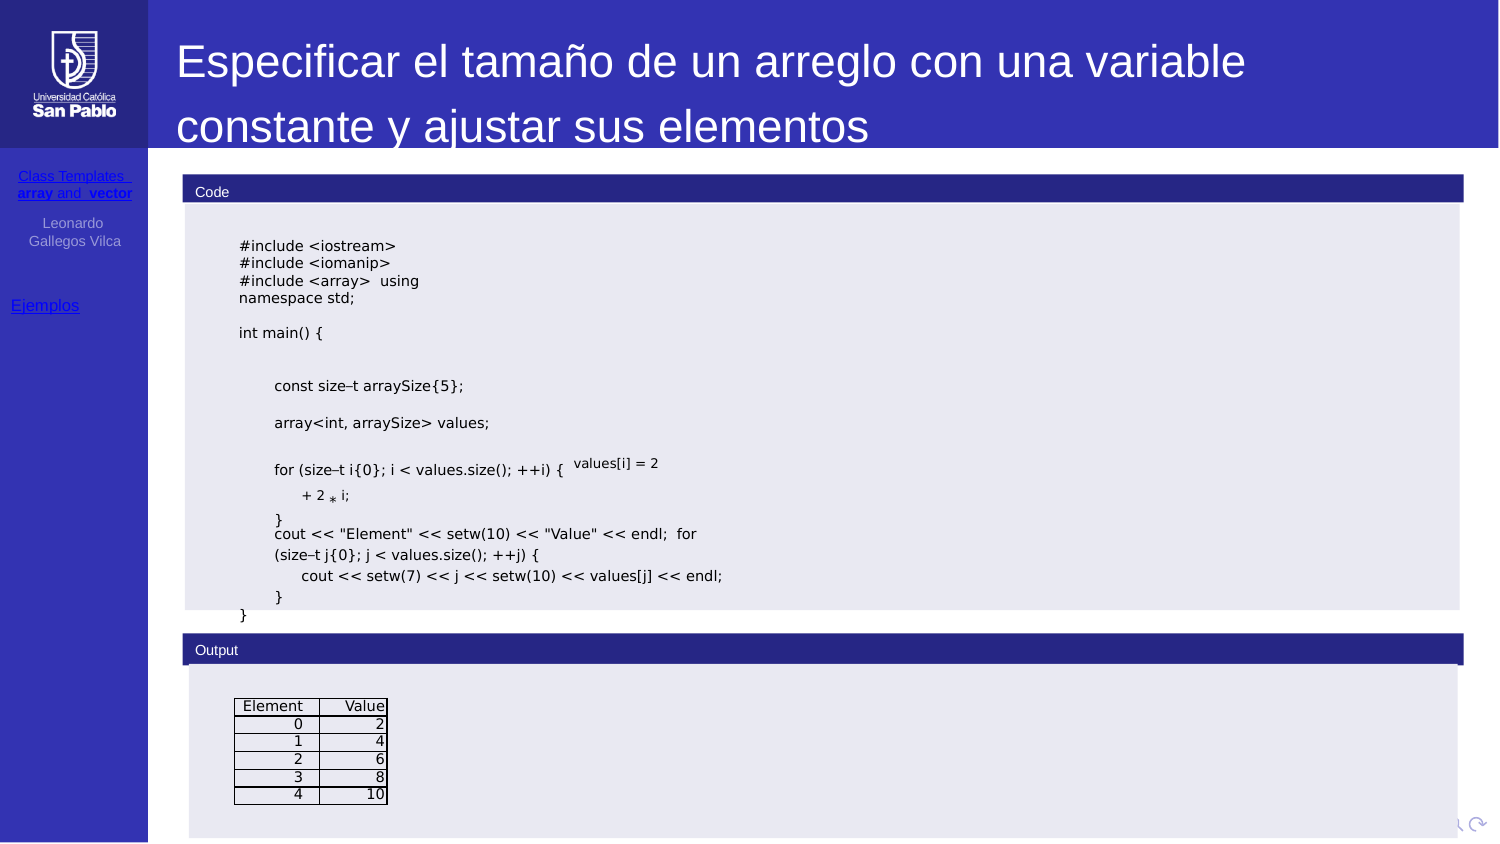

# Especificar el tamaño de un arreglo con una variable  constante y ajustar sus elementos

Class Templates  array and  vector
Leonardo  Gallegos Vilca

Code

#include <iostream>  #include <iomanip>  #include <array>  using namespace std;

int main() {
const size_t arraySize{5};  array<int, arraySize> values;

for (size_t i{0}; i < values.size(); ++i) {  values[i] = 2 + 2 * i;
}
cout << "Element" << setw(10) << "Value" << endl;  for (size_t j{0}; j < values.size(); ++j) {
cout << setw(7) << j << setw(10) << values[j] << endl;
}
}
Ejemplos

Output

| Element | Value |
| --- | --- |
| 0 | 2 |
| 1 | 4 |
| 2 | 6 |
| 3 | 8 |
| 4 | 10 |